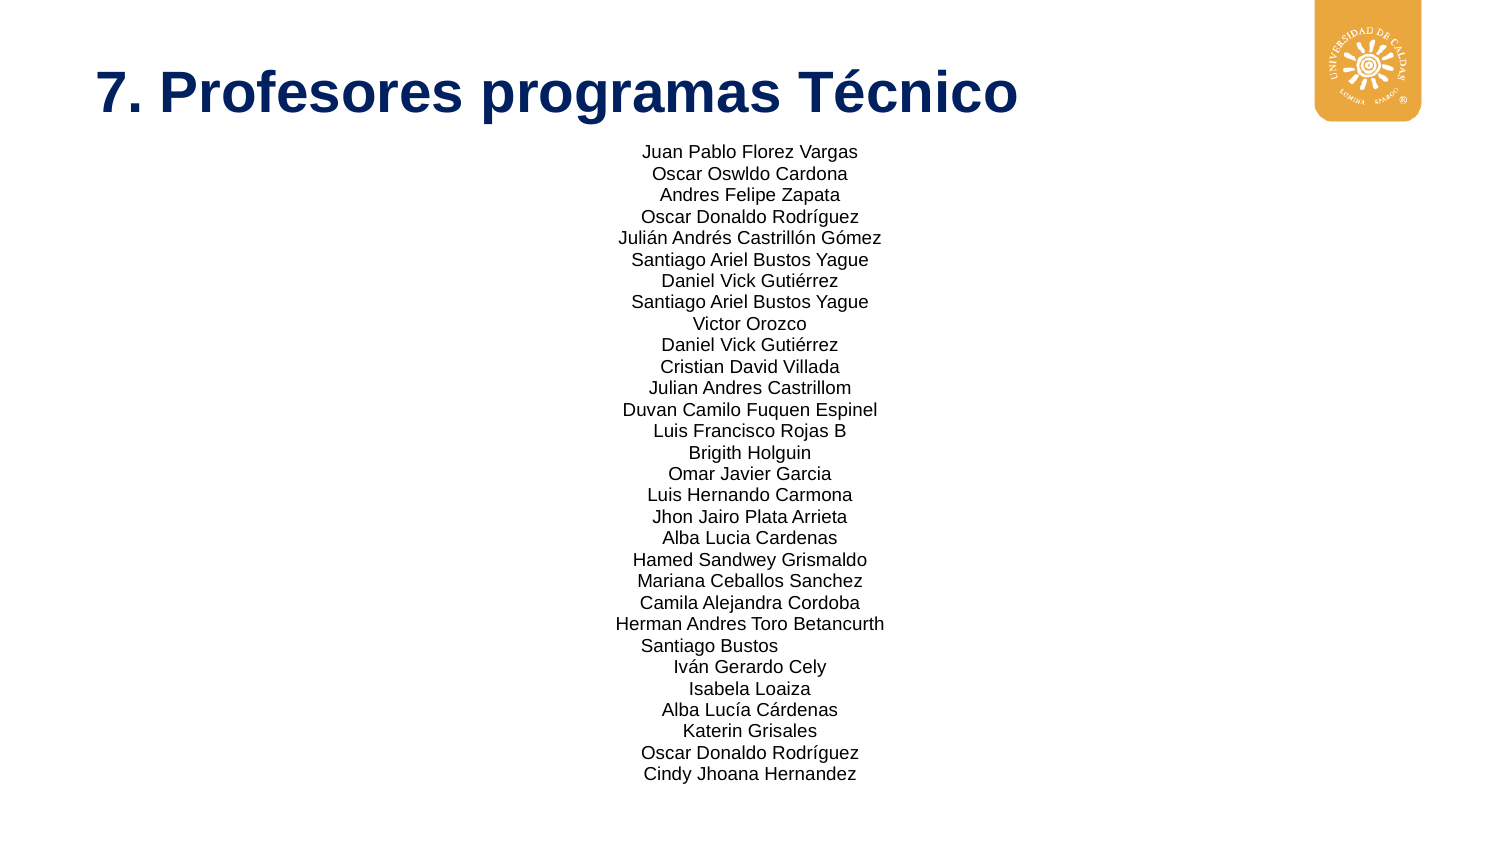

7. Profesores programas Técnico

| Juan Pablo Florez Vargas |  |
| --- | --- |
| Oscar Oswldo Cardona |  |
| Andres Felipe Zapata |  |
| Oscar Donaldo Rodríguez |  |
| Julián Andrés Castrillón Gómez |  |
| Santiago Ariel Bustos Yague |  |
| Daniel Vick Gutiérrez |  |
| Santiago Ariel Bustos Yague |  |
| Victor Orozco |  |
| Daniel Vick Gutiérrez |  |
| Cristian David Villada |  |
| Julian Andres Castrillom |  |
| Duvan Camilo Fuquen Espinel |  |
| Luis Francisco Rojas B |  |
| Brigith Holguin |  |
| Omar Javier Garcia |  |
| Luis Hernando Carmona |  |
| Jhon Jairo Plata Arrieta |  |
| Alba Lucia Cardenas |  |
| Hamed Sandwey Grismaldo |  |
| Mariana Ceballos Sanchez |  |
| Camila Alejandra Cordoba |  |
| Herman Andres Toro Betancurth |  |
| Santiago Bustos |  |
| Iván Gerardo Cely |  |
| Isabela Loaiza |  |
| Alba Lucía Cárdenas |  |
| Katerin Grisales |  |
| Oscar Donaldo Rodríguez |  |
| Cindy Jhoana Hernandez |  |